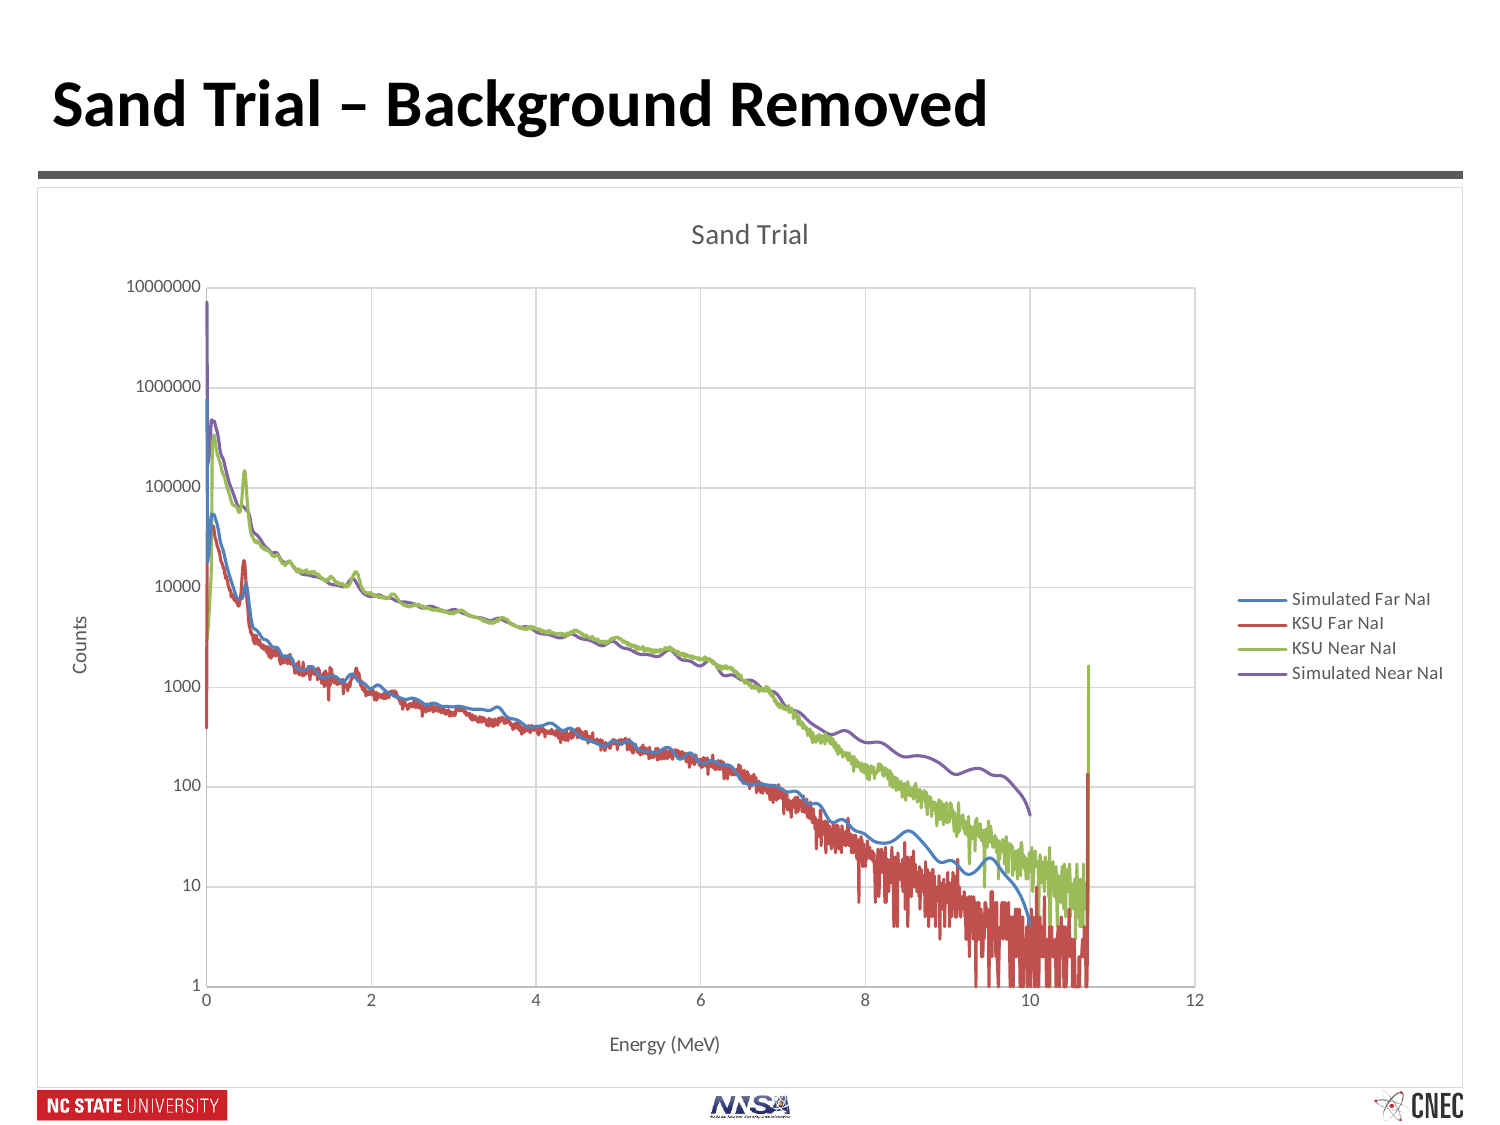

# Sand Trial – Background Removed

### Chart: Sand Trial

| Category |  |  |  |  |
|---|---|---|---|---|